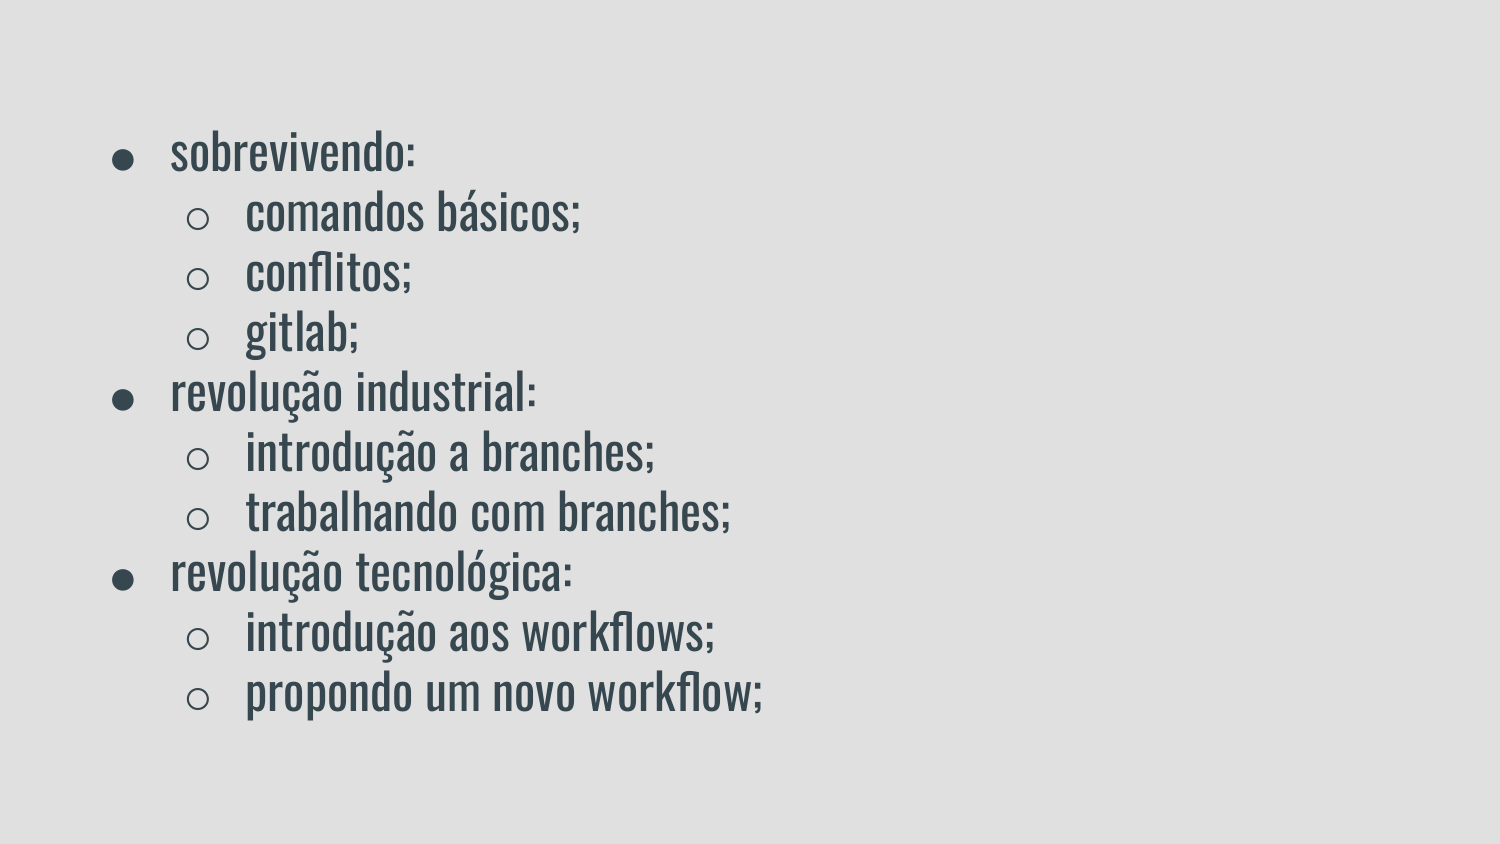

# sobrevivendo:
comandos básicos;
conflitos;
gitlab;
revolução industrial:
introdução a branches;
trabalhando com branches;
revolução tecnológica:
introdução aos workflows;
propondo um novo workflow;